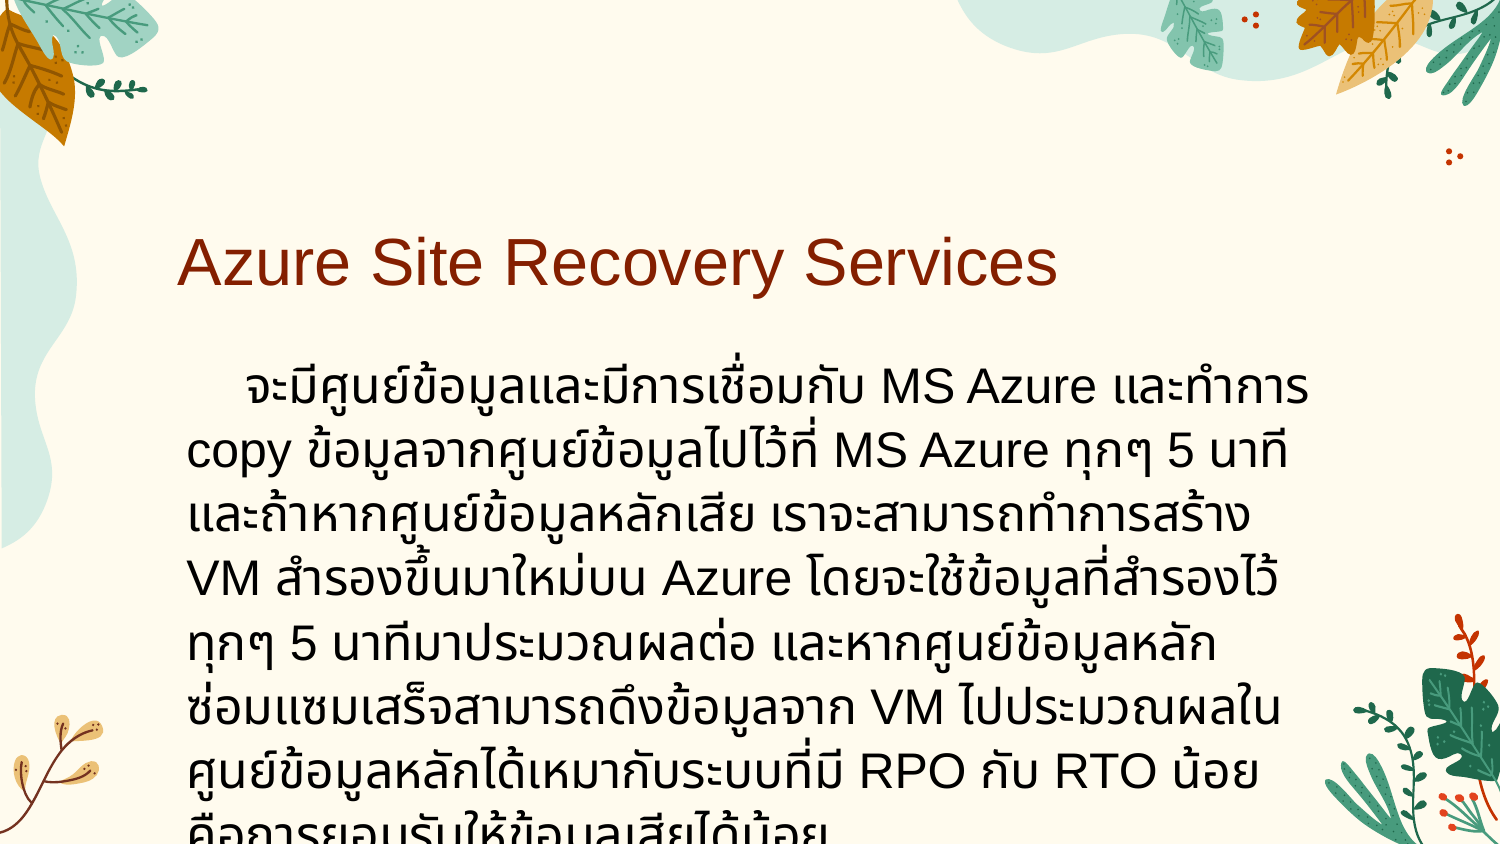

Azure Site Recovery Services
จะมีศูนย์ข้อมูลและมีการเชื่อมกับ MS Azure และทำการ copy ข้อมูลจากศูนย์ข้อมูลไปไว้ที่ MS Azure ทุกๆ 5 นาที และถ้าหากศูนย์ข้อมูลหลักเสีย เราจะสามารถทำการสร้าง VM สำรองขึ้นมาใหม่บน Azure โดยจะใช้ข้อมูลที่สำรองไว้ทุกๆ 5 นาทีมาประมวณผลต่อ และหากศูนย์ข้อมูลหลักซ่อมแซมเสร็จสามารถดึงข้อมูลจาก VM ไปประมวณผลในศูนย์ข้อมูลหลักได้เหมากับระบบที่มี RPO กับ RTO น้อย คือการยอมรับให้ข้อมูลเสียได้น้อย